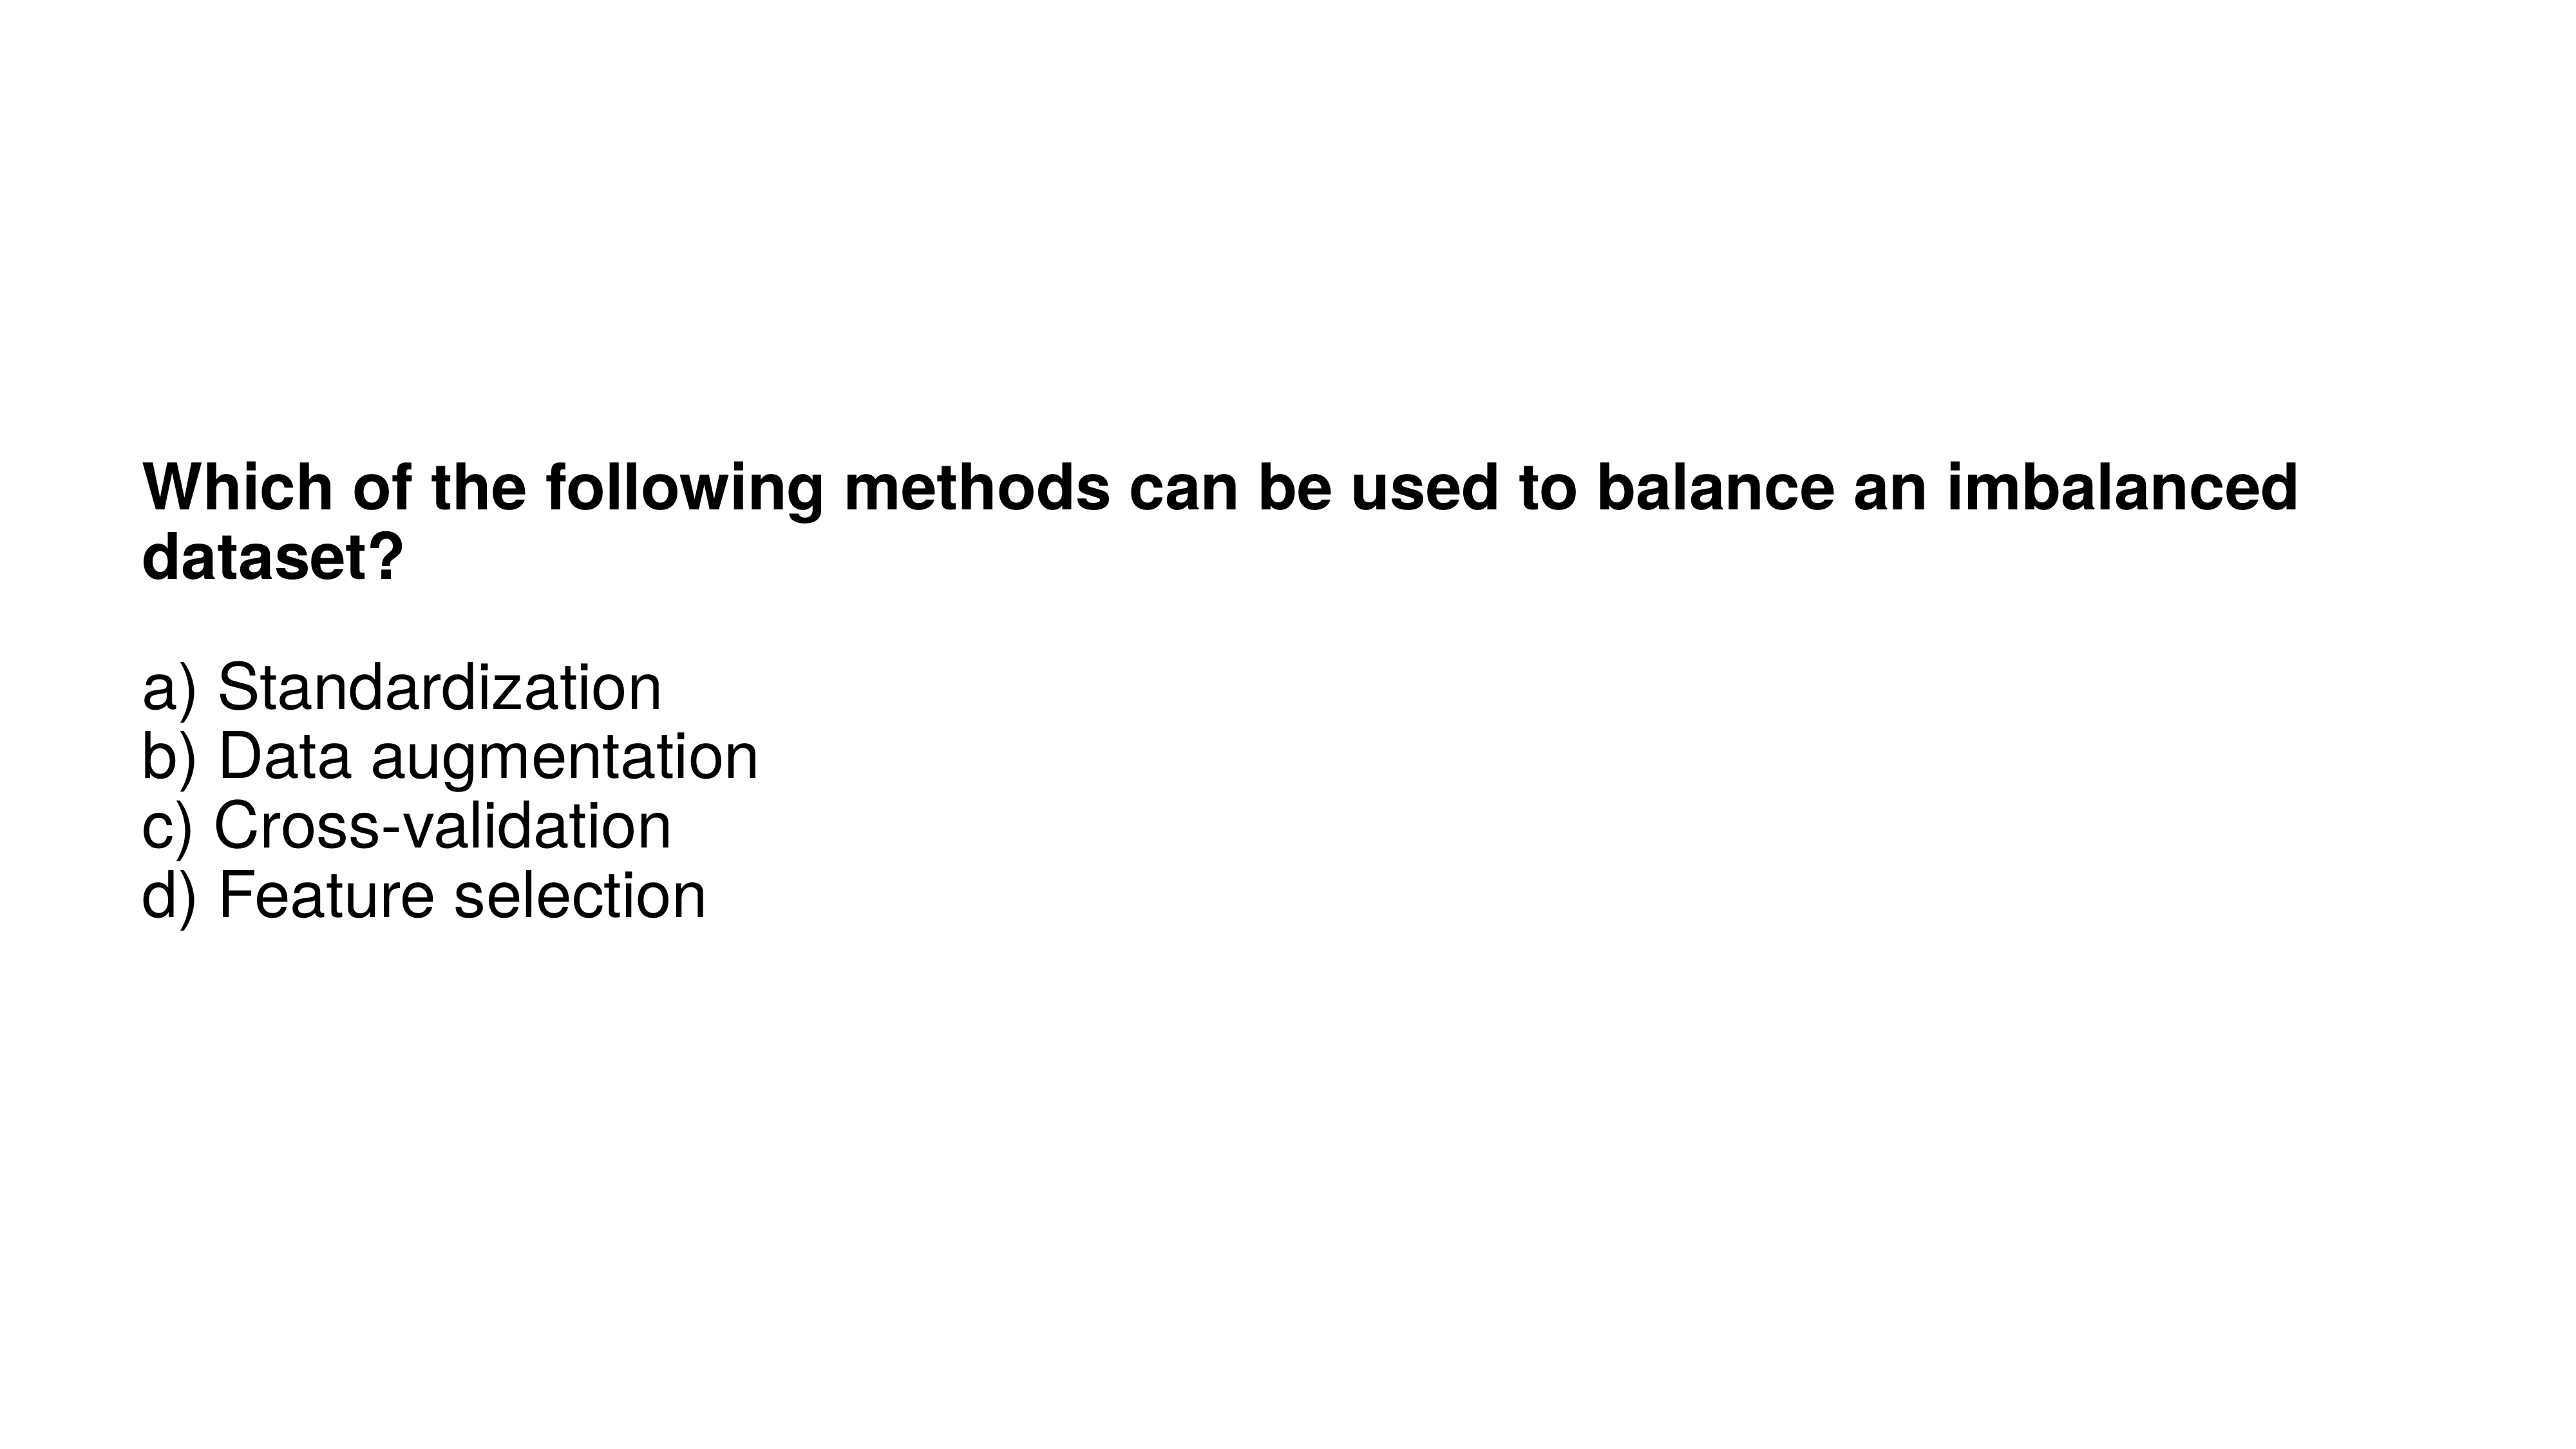

#

Which of the following methods can be used to balance an imbalanced dataset?
a) Standardization
b) Data augmentation
c) Cross-validation
d) Feature selection